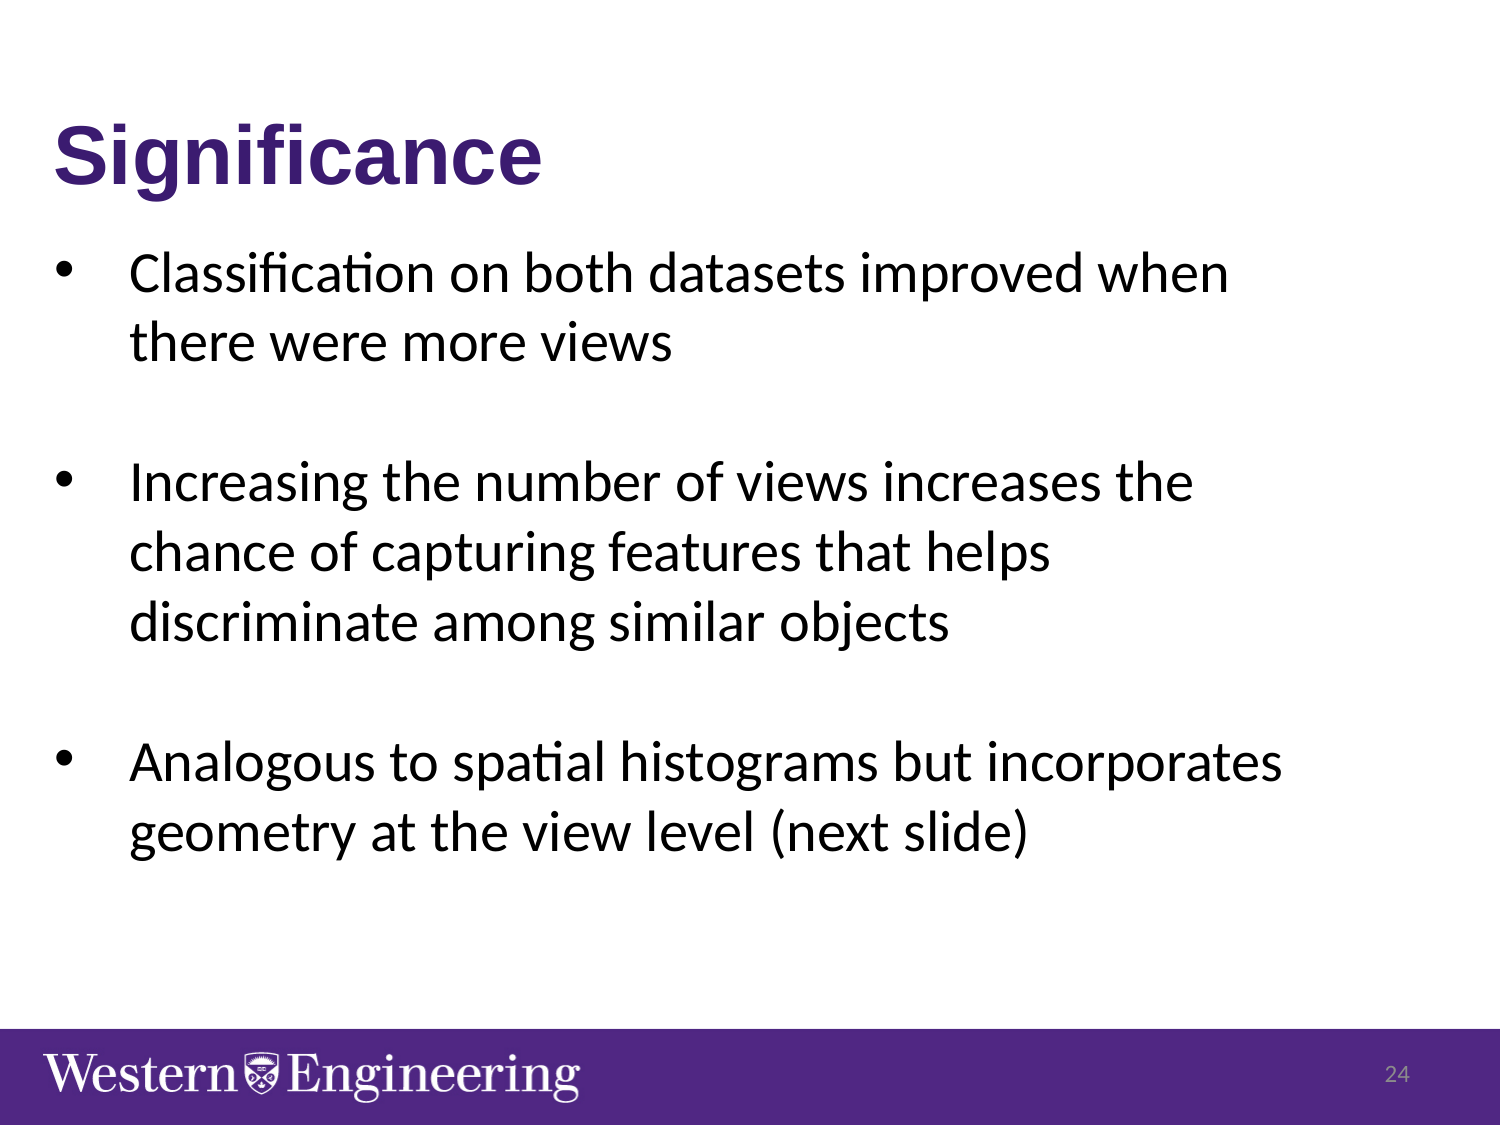

Significance

Classification on both datasets improved when there were more views

Increasing the number of views increases the chance of capturing features that helps discriminate among similar objects

Analogous to spatial histograms but incorporates geometry at the view level (next slide)

24